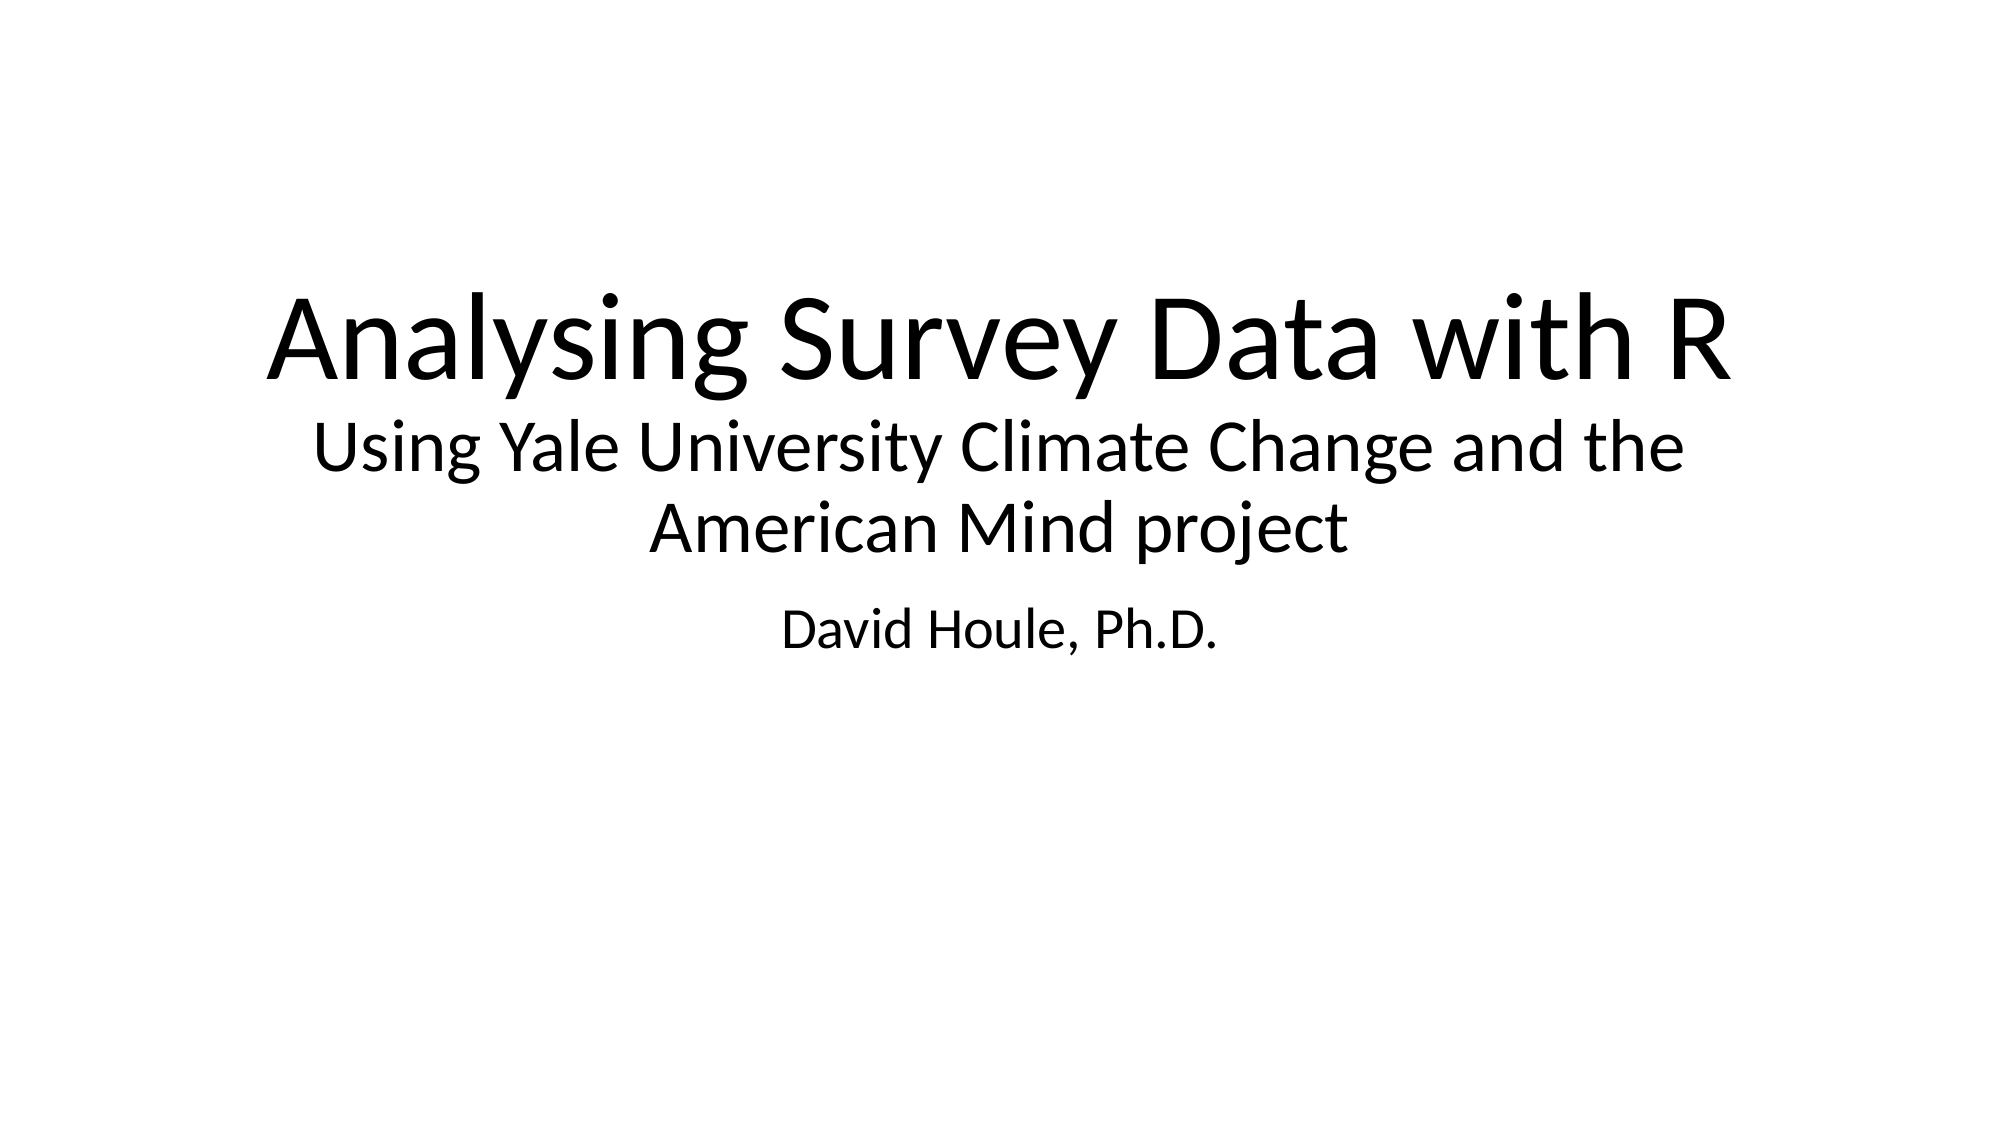

# Analysing Survey Data with R Using Yale University Climate Change and the American Mind project
David Houle, Ph.D.